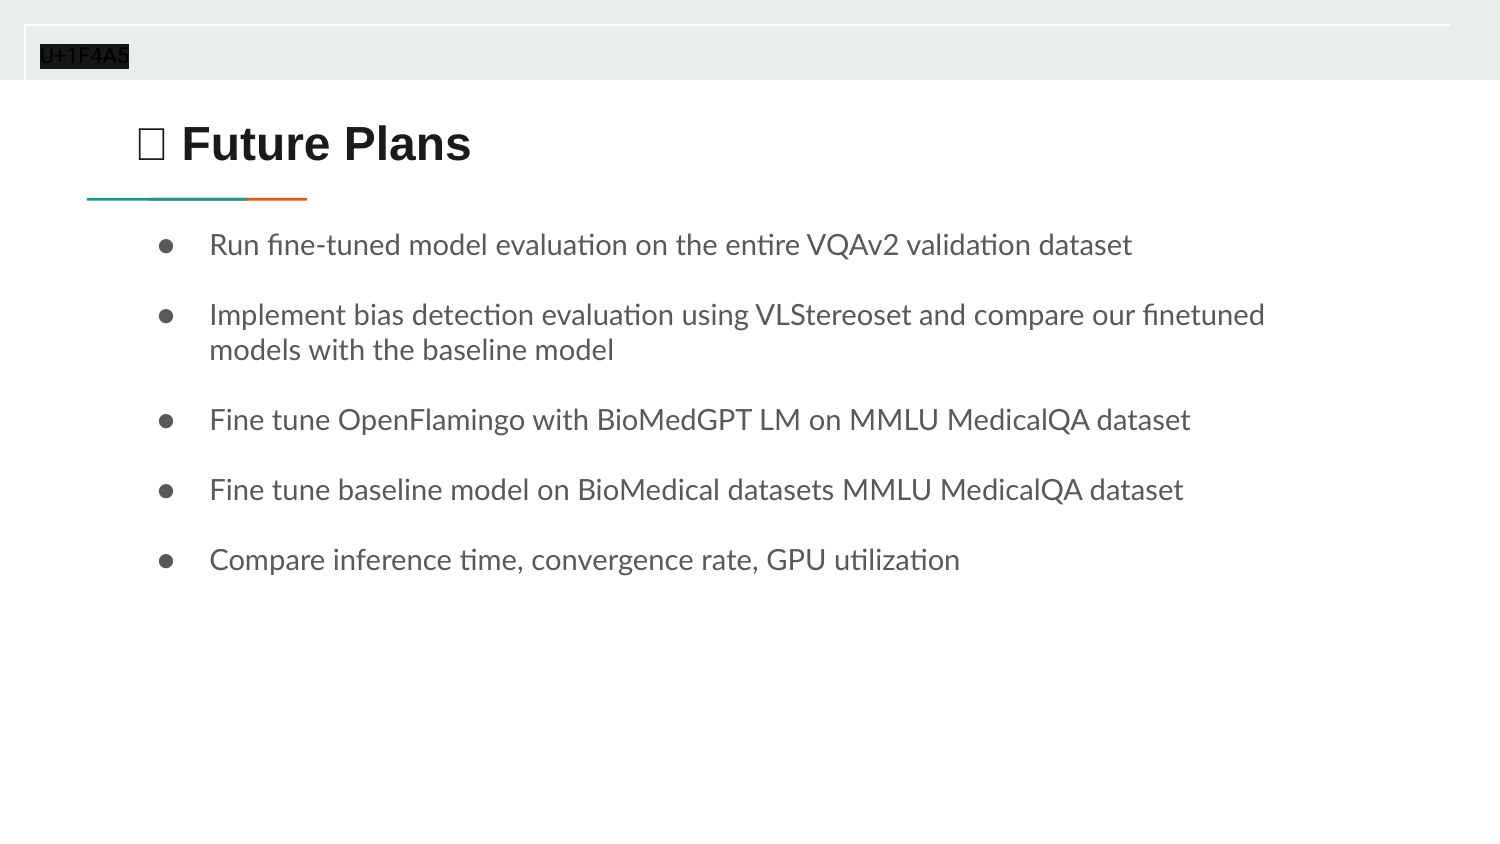

| U+1F4A5 |
| --- |
# 🦩 Future Plans
Run fine-tuned model evaluation on the entire VQAv2 validation dataset

Implement bias detection evaluation using VLStereoset and compare our finetuned models with the baseline model

Fine tune OpenFlamingo with BioMedGPT LM on MMLU MedicalQA dataset

Fine tune baseline model on BioMedical datasets MMLU MedicalQA dataset

Compare inference time, convergence rate, GPU utilization